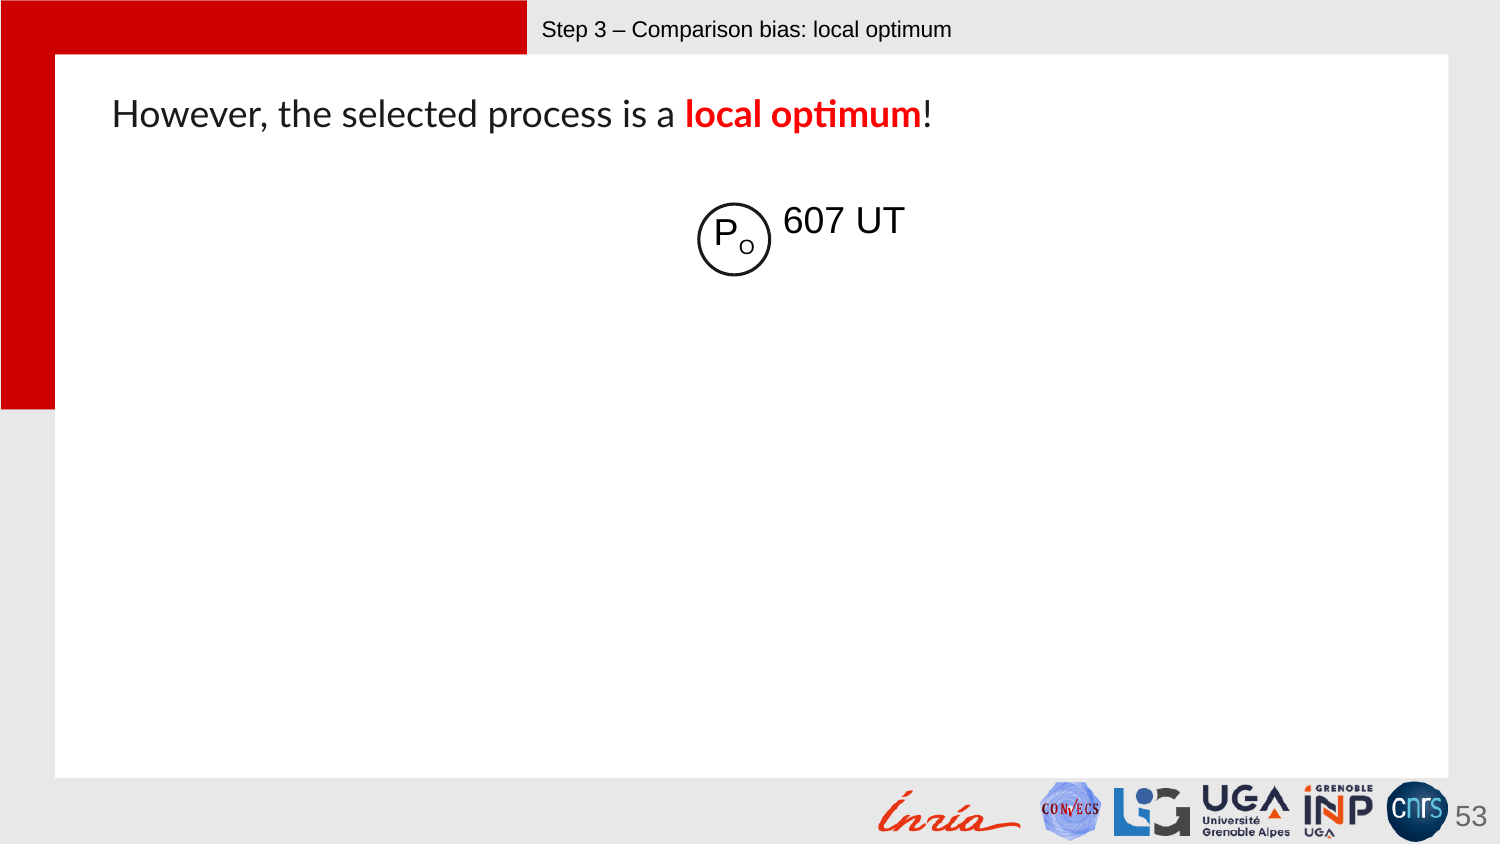

# Step 3 – Comparison bias: local optimum
However, the selected process is a local optimum!
607 UT
PO

53